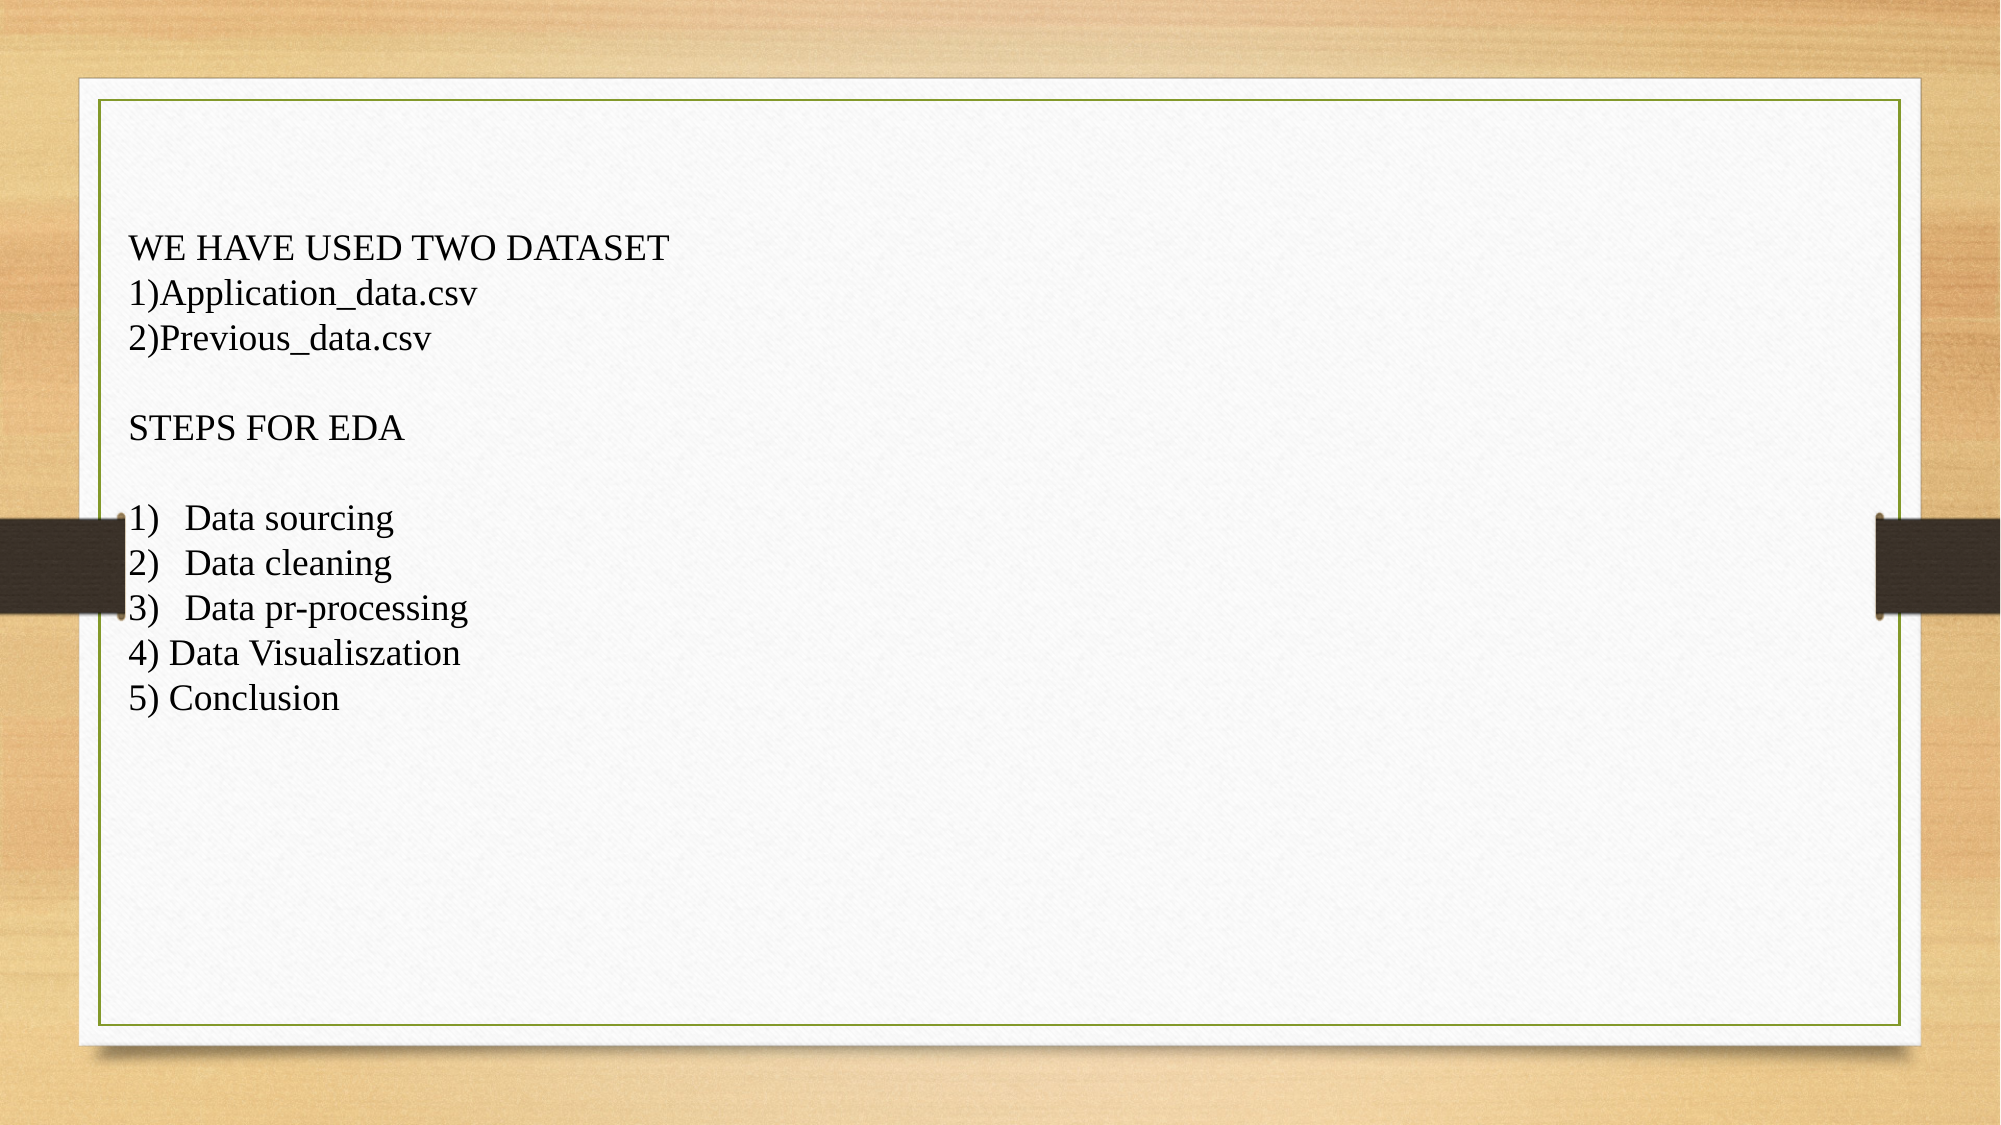

WE HAVE USED TWO DATASET
1)Application_data.csv
2)Previous_data.csv

STEPS FOR EDA

Data sourcing
Data cleaning
Data pr-processing
4) Data Visualiszation
5) Conclusion